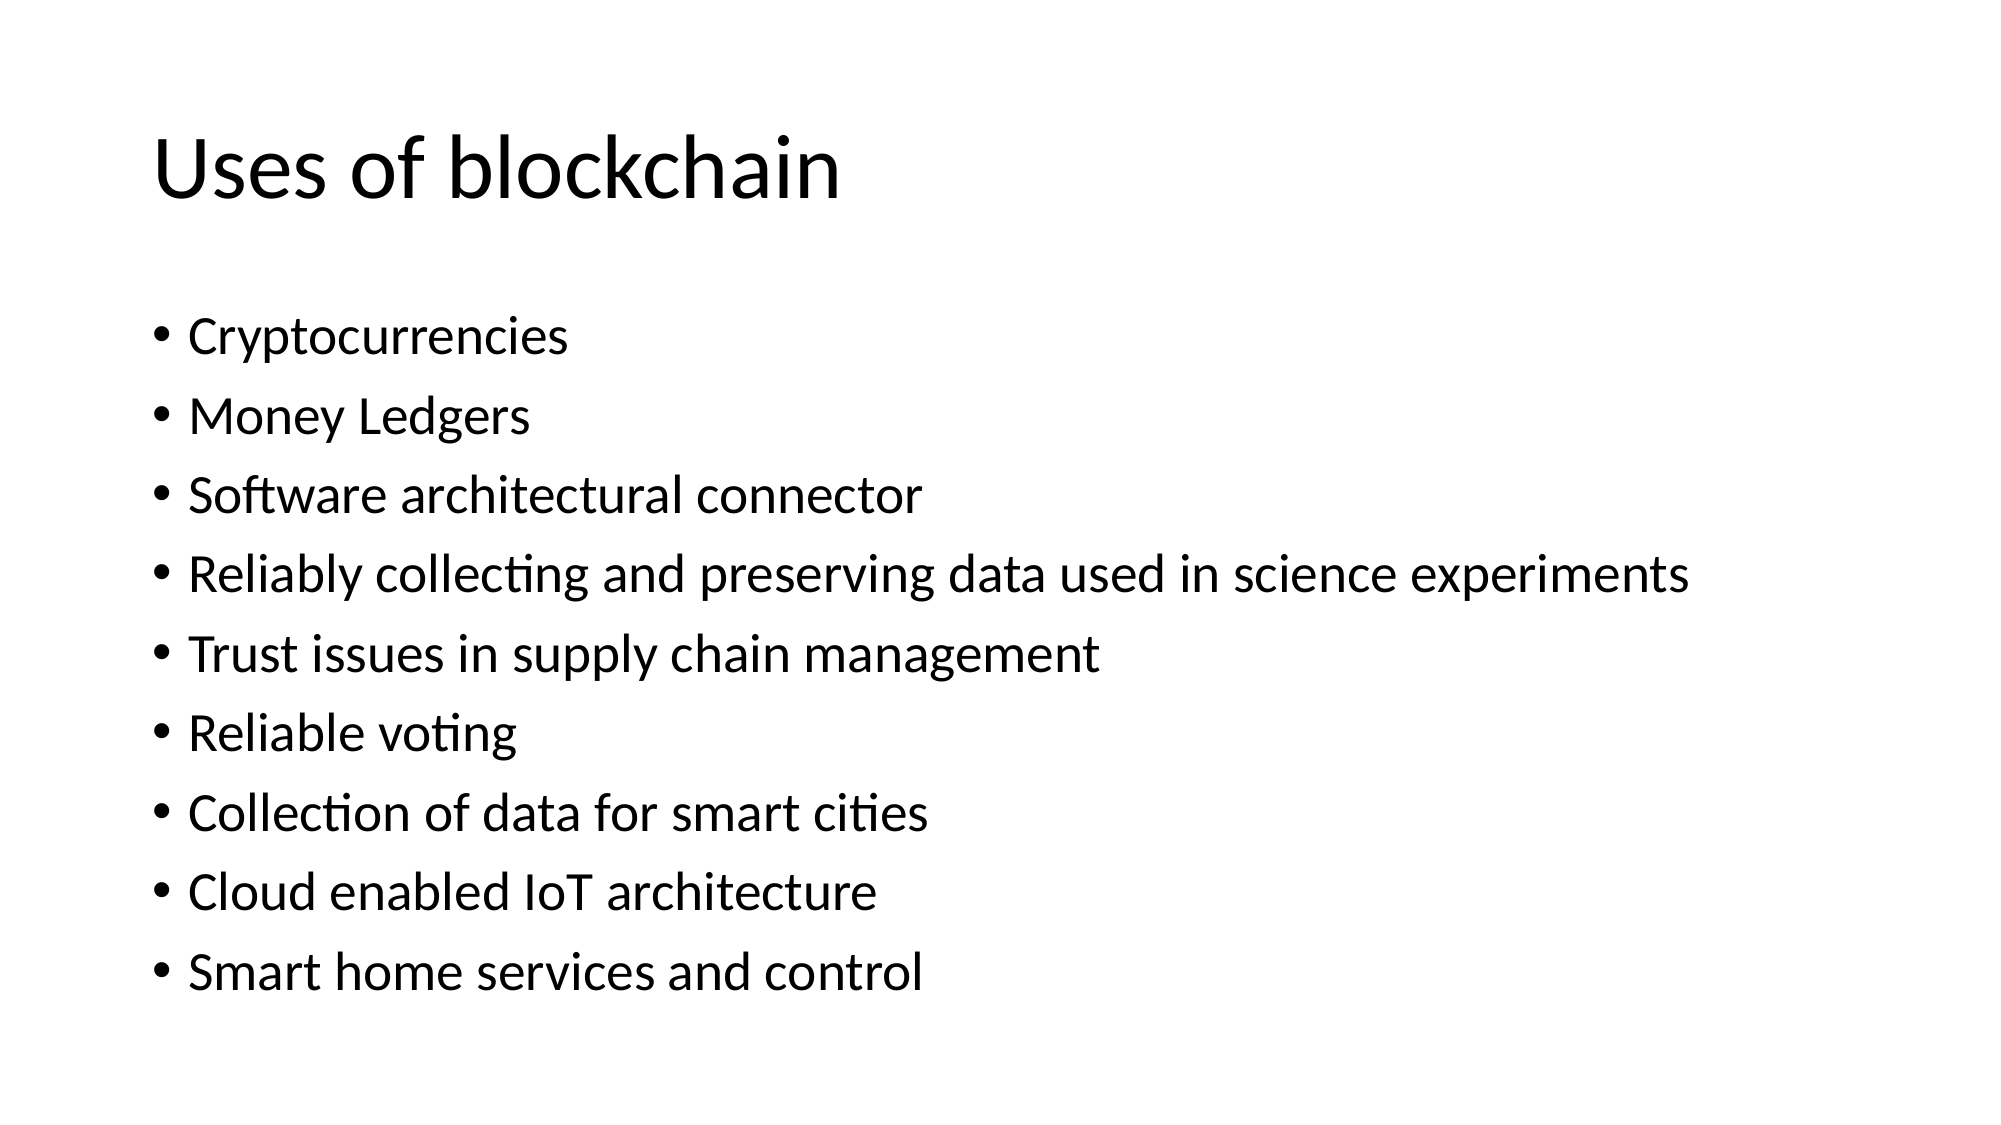

# Uses of blockchain
Cryptocurrencies
Money Ledgers
Software architectural connector
Reliably collecting and preserving data used in science experiments
Trust issues in supply chain management
Reliable voting
Collection of data for smart cities
Cloud enabled IoT architecture
Smart home services and control